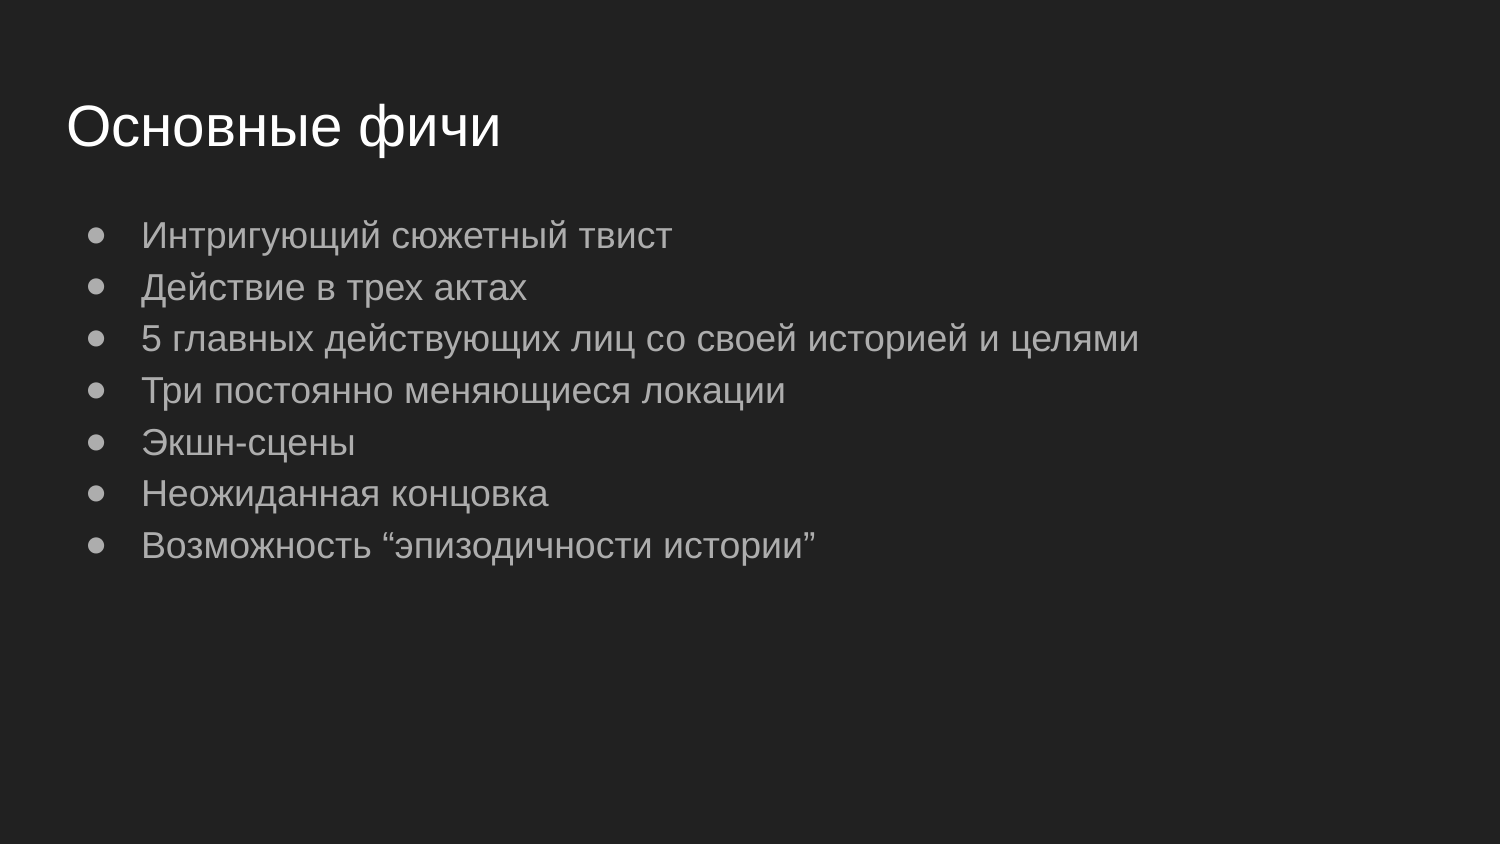

# Основные фичи
Интригующий сюжетный твист
Действие в трех актах
5 главных действующих лиц со своей историей и целями
Три постоянно меняющиеся локации
Экшн-сцены
Неожиданная концовка
Возможность “эпизодичности истории”